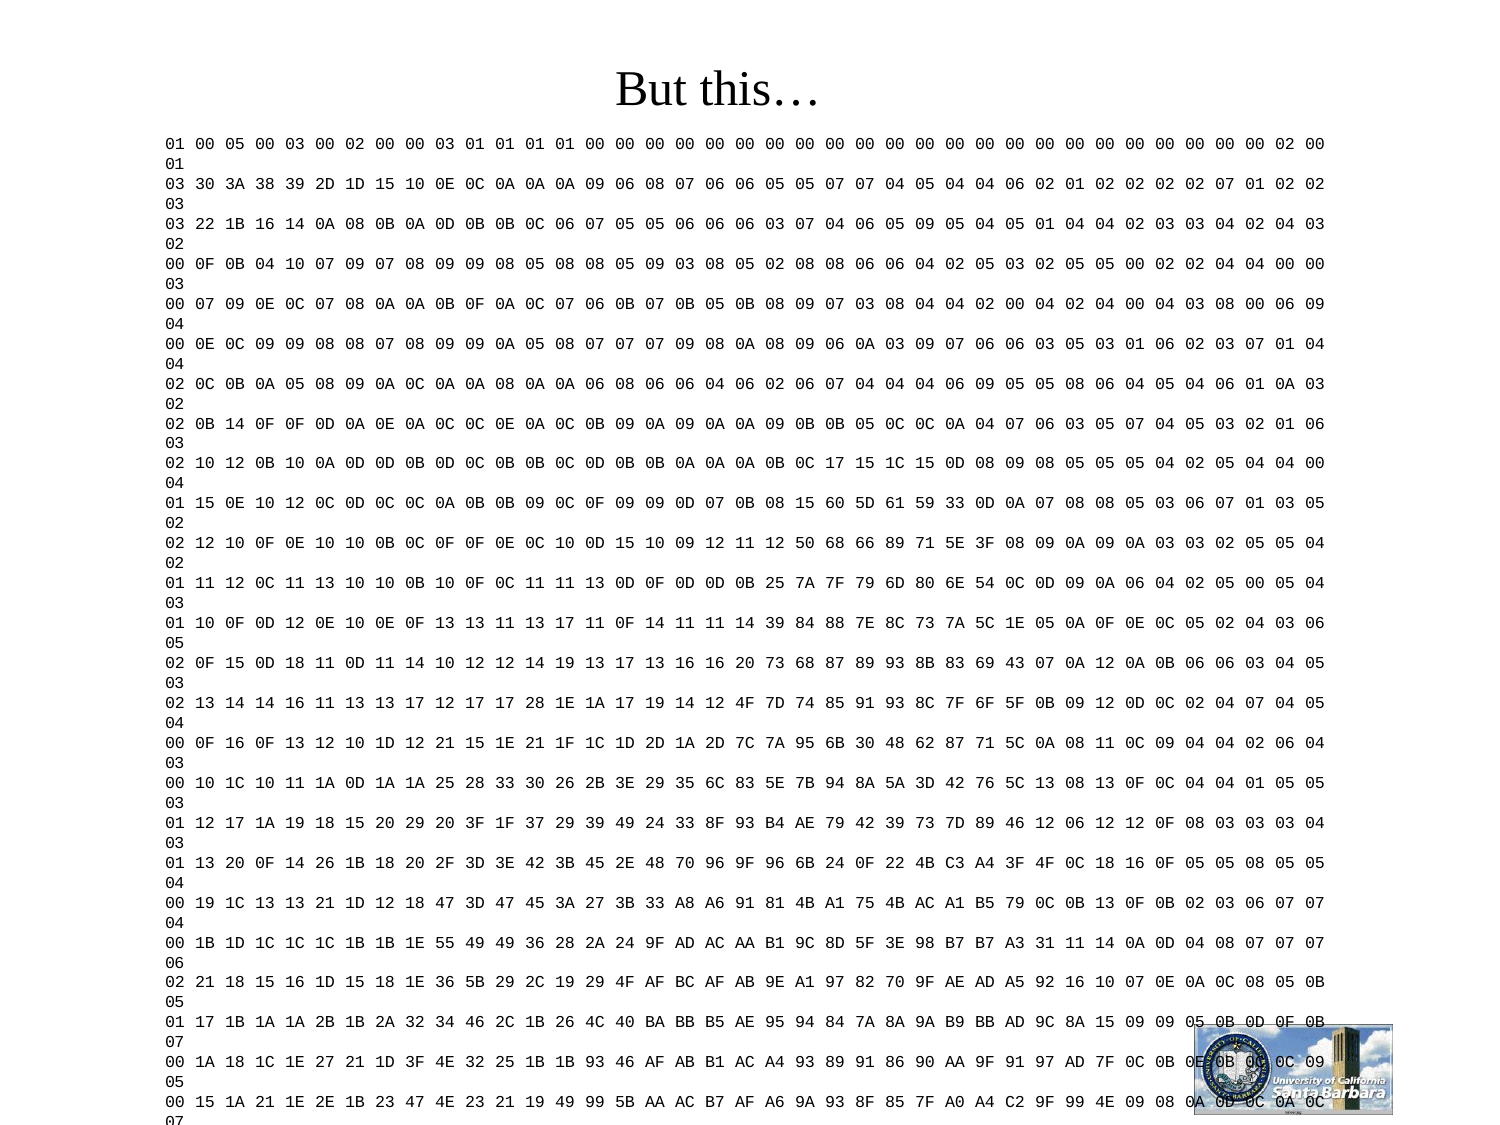

# But this…
01 00 05 00 03 00 02 00 00 03 01 01 01 01 00 00 00 00 00 00 00 00 00 00 00 00 00 00 00 00 00 00 00 00 00 00 00 02 00 01
03 30 3A 38 39 2D 1D 15 10 0E 0C 0A 0A 0A 09 06 08 07 06 06 05 05 07 07 04 05 04 04 06 02 01 02 02 02 02 07 01 02 02 03
03 22 1B 16 14 0A 08 0B 0A 0D 0B 0B 0C 06 07 05 05 06 06 06 03 07 04 06 05 09 05 04 05 01 04 04 02 03 03 04 02 04 03 02
00 0F 0B 04 10 07 09 07 08 09 09 08 05 08 08 05 09 03 08 05 02 08 08 06 06 04 02 05 03 02 05 05 00 02 02 04 04 00 00 03
00 07 09 0E 0C 07 08 0A 0A 0B 0F 0A 0C 07 06 0B 07 0B 05 0B 08 09 07 03 08 04 04 02 00 04 02 04 00 04 03 08 00 06 09 04
00 0E 0C 09 09 08 08 07 08 09 09 0A 05 08 07 07 07 09 08 0A 08 09 06 0A 03 09 07 06 06 03 05 03 01 06 02 03 07 01 04 04
02 0C 0B 0A 05 08 09 0A 0C 0A 0A 08 0A 0A 06 08 06 06 04 06 02 06 07 04 04 04 06 09 05 05 08 06 04 05 04 06 01 0A 03 02
02 0B 14 0F 0F 0D 0A 0E 0A 0C 0C 0E 0A 0C 0B 09 0A 09 0A 0A 09 0B 0B 05 0C 0C 0A 04 07 06 03 05 07 04 05 03 02 01 06 03
02 10 12 0B 10 0A 0D 0D 0B 0D 0C 0B 0B 0C 0D 0B 0B 0A 0A 0A 0B 0C 17 15 1C 15 0D 08 09 08 05 05 05 04 02 05 04 04 00 04
01 15 0E 10 12 0C 0D 0C 0C 0A 0B 0B 09 0C 0F 09 09 0D 07 0B 08 15 60 5D 61 59 33 0D 0A 07 08 08 05 03 06 07 01 03 05 02
02 12 10 0F 0E 10 10 0B 0C 0F 0F 0E 0C 10 0D 15 10 09 12 11 12 50 68 66 89 71 5E 3F 08 09 0A 09 0A 03 03 02 05 05 04 02
01 11 12 0C 11 13 10 10 0B 10 0F 0C 11 11 13 0D 0F 0D 0D 0B 25 7A 7F 79 6D 80 6E 54 0C 0D 09 0A 06 04 02 05 00 05 04 03
01 10 0F 0D 12 0E 10 0E 0F 13 13 11 13 17 11 0F 14 11 11 14 39 84 88 7E 8C 73 7A 5C 1E 05 0A 0F 0E 0C 05 02 04 03 06 05
02 0F 15 0D 18 11 0D 11 14 10 12 12 14 19 13 17 13 16 16 20 73 68 87 89 93 8B 83 69 43 07 0A 12 0A 0B 06 06 03 04 05 03
02 13 14 14 16 11 13 13 17 12 17 17 28 1E 1A 17 19 14 12 4F 7D 74 85 91 93 8C 7F 6F 5F 0B 09 12 0D 0C 02 04 07 04 05 04
00 0F 16 0F 13 12 10 1D 12 21 15 1E 21 1F 1C 1D 2D 1A 2D 7C 7A 95 6B 30 48 62 87 71 5C 0A 08 11 0C 09 04 04 02 06 04 03
00 10 1C 10 11 1A 0D 1A 1A 25 28 33 30 26 2B 3E 29 35 6C 83 5E 7B 94 8A 5A 3D 42 76 5C 13 08 13 0F 0C 04 04 01 05 05 03
01 12 17 1A 19 18 15 20 29 20 3F 1F 37 29 39 49 24 33 8F 93 B4 AE 79 42 39 73 7D 89 46 12 06 12 12 0F 08 03 03 03 04 03
01 13 20 0F 14 26 1B 18 20 2F 3D 3E 42 3B 45 2E 48 70 96 9F 96 6B 24 0F 22 4B C3 A4 3F 4F 0C 18 16 0F 05 05 08 05 05 04
00 19 1C 13 13 21 1D 12 18 47 3D 47 45 3A 27 3B 33 A8 A6 91 81 4B A1 75 4B AC A1 B5 79 0C 0B 13 0F 0B 02 03 06 07 07 04
00 1B 1D 1C 1C 1C 1B 1B 1E 55 49 49 36 28 2A 24 9F AD AC AA B1 9C 8D 5F 3E 98 B7 B7 A3 31 11 14 0A 0D 04 08 07 07 07 06
02 21 18 15 16 1D 15 18 1E 36 5B 29 2C 19 29 4F AF BC AF AB 9E A1 97 82 70 9F AE AD A5 92 16 10 07 0E 0A 0C 08 05 0B 05
01 17 1B 1A 1A 2B 1B 2A 32 34 46 2C 1B 26 4C 40 BA BB B5 AE 95 94 84 7A 8A 9A B9 BB AD 9C 8A 15 09 09 05 0B 0D 0F 0B 07
00 1A 18 1C 1E 27 21 1D 3F 4E 32 25 1B 1B 93 46 AF AB B1 AC A4 93 89 91 86 90 AA 9F 91 97 AD 7F 0C 0B 0E 0B 0C 0C 09 05
00 15 1A 21 1E 2E 1B 23 47 4E 23 21 19 49 99 5B AA AC B7 AF A6 9A 93 8F 85 7F A0 A4 C2 9F 99 4E 09 08 0A 0D 0C 0A 0C 07
00 13 18 21 26 31 28 25 34 4C 1F 2B 1C 8B 9B 42 9B A7 A1 B4 B0 AA A0 9D 92 72 8E 97 71 A7 32 04 0A 0A 0D 0D 09 0D 0C 07
00 1A 1C 21 28 3A 30 26 40 4C 26 18 2C 90 A1 39 A0 97 B8 AA B2 A5 A6 A3 98 76 92 96 98 6D 08 0D 07 08 0C 0B 0E 0D 0D 0A
04 1E 29 1F 27 32 26 2E 41 4A 2C 34 46 8A A5 89 9E A3 B0 B7 AF AB AB 99 97 90 A4 94 85 7C 08 07 07 08 09 09 08 0C 0D 0B
01 1F 29 27 27 2A 2C 36 4D 50 34 42 45 95 9B AA 7E AD B3 AA B2 A8 B2 92 98 8E 9E 8E 44 34 18 05 06 0A 0D 0D 0D 0F 0C 08
00 21 2E 23 29 2C 2A 34 44 5A 39 4F 29 90 9B A5 86 AA B2 B3 AE A0 A3 9C 94 79 43 2B 25 2D 07 0E 05 06 0C 0A 0F 0D 09 0C
00 21 27 20 28 29 2F 2A 44 57 42 31 28 8C 93 A3 AC 60 BA BD B4 AE A8 A2 62 91 5F 52 4F 3F 09 0D 0D 09 0E 0E 0B 12 0B 0B
03 30 2E 2C 29 2A 3B 30 4E 3C 40 40 49 5E AE 9F A4 B1 4E AA AA A0 A4 9C 94 A2 AB A8 93 52 0E 0E 09 0B 0D 10 0C 0C 10 09
00 30 32 2E 36 39 36 24 2D 5A 46 46 68 30 8B 8C A3 AC A5 3E A1 AF A8 82 A4 AC A2 96 71 73 08 10 0B 0B 0B 0E 0F 10 11 0A
00 54 34 1E 3C 3F 3E 29 27 56 38 4C 5C 44 26 94 9A A2 A2 A6 8E 4E 70 99 AC A6 A2 89 7E 5B 11 0E 10 10 17 12 0D 0C 0D 0C
00 4B 30 23 36 44 48 3C 2E 2D 34 35 29 58 5B 0D 36 50 34 52 9C A8 B5 AA B3 AE A0 9C 8C 62 0A 12 14 0D 16 14 11 10 0E 0D
01 38 2C 24 2E 51 59 4B 30 27 39 2B 2B 24 29 69 37 25 29 82 97 A1 AB AC B2 A6 A6 A0 89 69 0F 10 1C 18 14 10 10 0F 0C 0F
03 21 2A 27 22 5C 44 31 3F 33 1F 37 24 23 36 27 24 2B 4D 50 85 90 96 86 A3 A5 99 8D 7A 4E 0E 1B 15 20 0F 0F 16 12 13 0B
01 1D 1F 2B 20 21 48 2F 40 2F 2D 2A 25 2B 2C 20 25 25 26 3E 55 5E 62 6D 6D 6E 68 5E 43 0D 10 21 18 32 1A 13 10 13 15 10
04 27 2F 2A 28 21 3B 45 2E 3A 40 33 2D 2F 1F 1E 1B 20 37 3C 3F 3C 34 30 24 17 0D 0B 0E 11 1E 23 1B 25 14 0D 10 0F 12 0F
04 22 27 37 33 1A 1B 35 4A 1D 20 2C 2F 1F 1F 3B 34 1A 2A 38 44 1E 0C 0C 06 0C 10 12 1B 21 21 34 32 20 0B 0E 10 0D 0D 0F
02 32 22 33 29 20 22 19 30 35 1D 1E 16 19 18 1C 16 18 23 39 10 13 0E 0E 1A 15 15 13 1A 18 2C 2E 19 0F 0D 10 0E 0E 14 0D
01 33 36 23 31 29 20 19 1B 1E 17 1C 1F 1F 1F 1C 31 23 1C 2F 13 11 16 10 12 16 13 19 1B 17 19 1D 13 14 10 10 12 11 12 0D
01 28 31 34 24 30 23 19 18 28 2A 1D 1F 1D 1B 1E 1B 26 31 39 16 14 13 14 13 15 1B 22 1A 1E 1B 15 13 16 0C 0D 11 0E 12 0D
00 29 20 1C 2E 25 28 28 22 1E 20 1F 1F 1D 1B 1C 29 22 43 37 17 10 15 15 12 10 14 15 1B 1E 15 1A 11 10 14 13 14 17 12 11
01 25 28 2A 23 23 29 26 1E 1D 34 38 1B 1B 22 26 18 1A 4C 33 1C 11 14 14 14 10 10 18 17 1E 29 20 1A 15 12 17 0E 14 12 12
02 25 23 21 21 24 27 28 22 1E 2D 2D 23 1D 25 28 27 2A 5F 24 22 15 14 13 19 15 16 15 17 1A 1B 34 29 1B 16 17 16 16 17 12
00 24 1F 20 28 22 1B 22 27 20 17 1E 1B 20 22 21 1C 5E 72 23 18 25 16 15 11 0F 17 15 14 14 18 1F 21 1B 16 18 10 13 16 10
02 24 23 25 21 24 21 22 24 28 2F 26 23 1A 1D 16 21 B0 2C 26 22 2C 22 1D 1A 10 1A 1D 1A 13 14 1C 21 1B 17 17 17 13 13 14